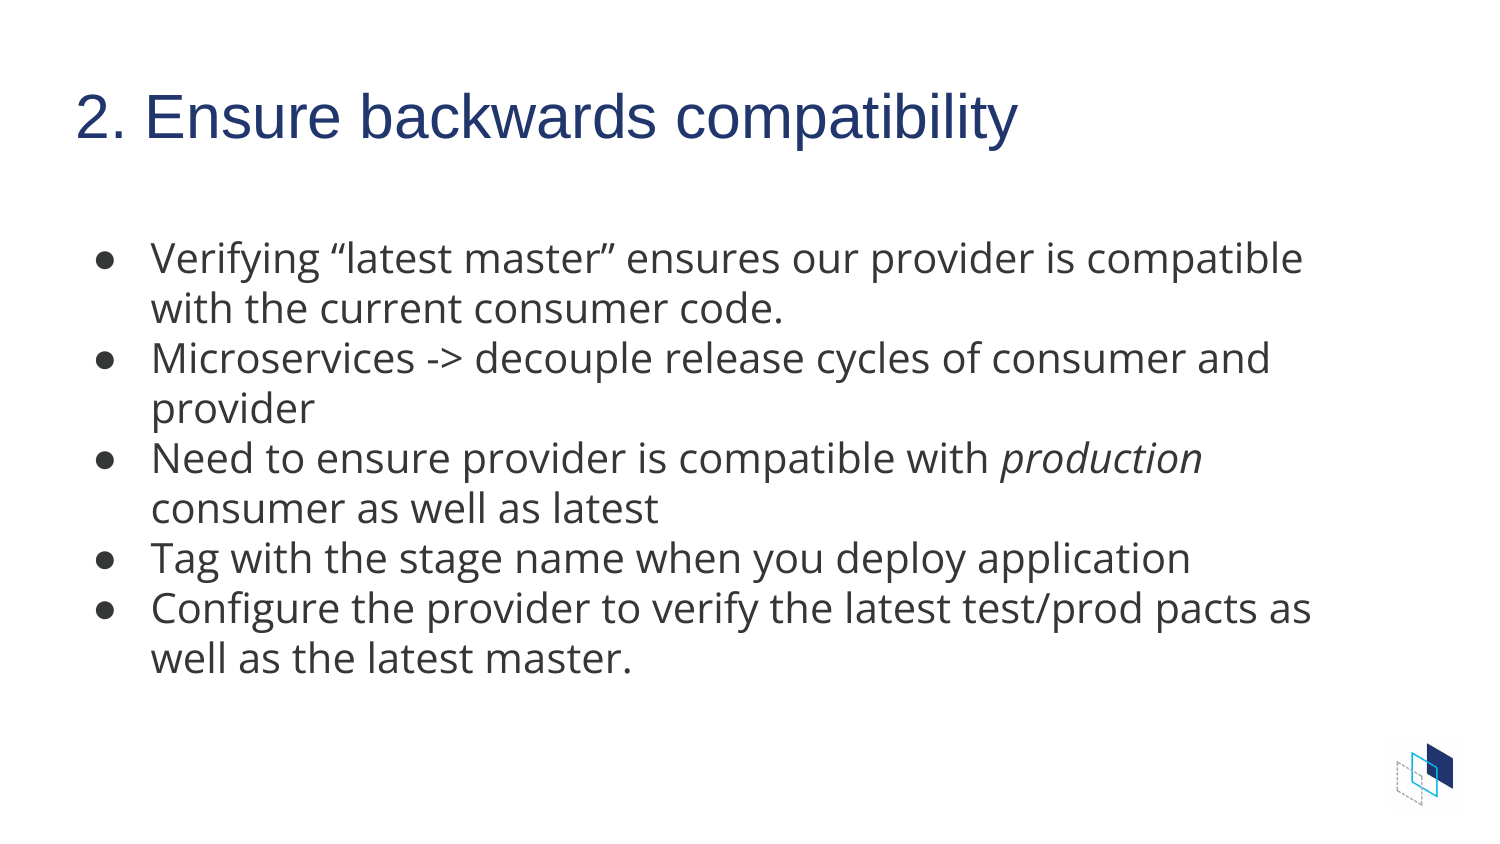

# 2. Ensure backwards compatibility
Verifying “latest master” ensures our provider is compatible with the current consumer code.
Microservices -> decouple release cycles of consumer and provider
Need to ensure provider is compatible with production consumer as well as latest
Tag with the stage name when you deploy application
Configure the provider to verify the latest test/prod pacts as well as the latest master.